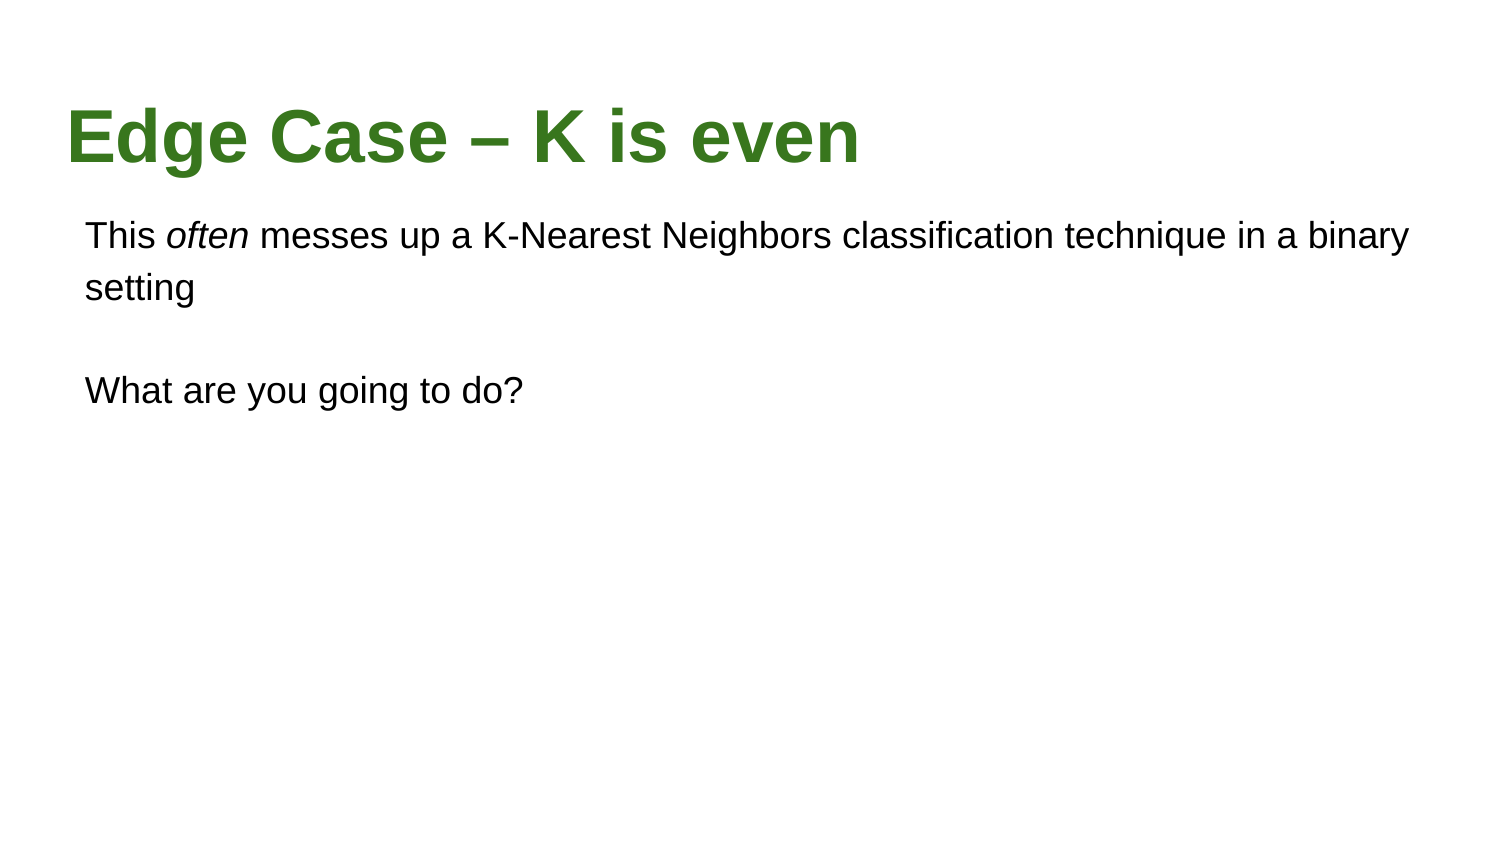

# Edge Case – K is even
This often messes up a K-Nearest Neighbors classification technique in a binary setting

What are you going to do?